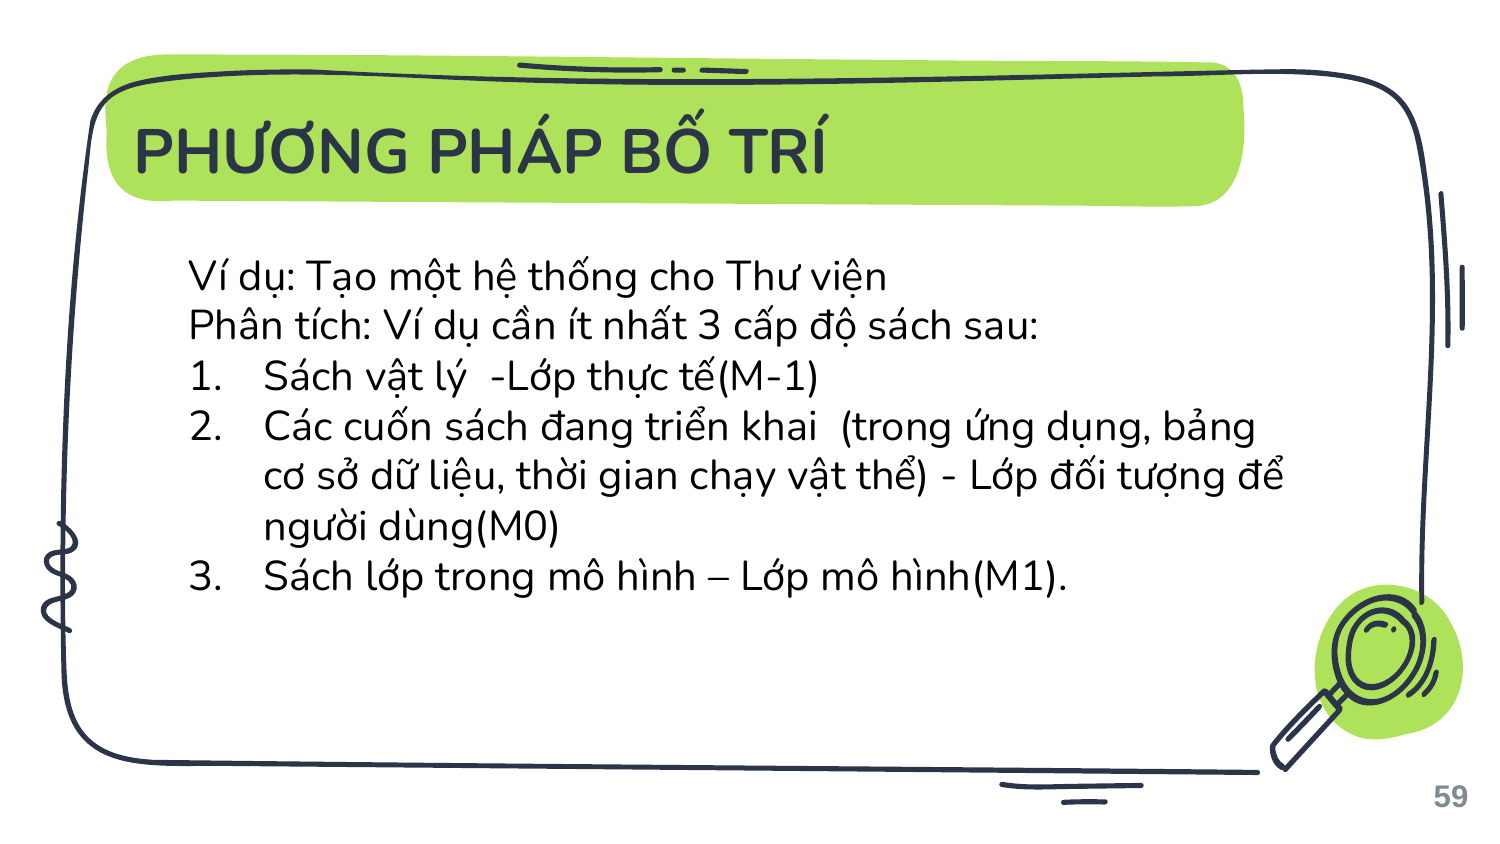

# PHƯƠNG PHÁP BỐ TRÍ
Ví dụ: Tạo một hệ thống cho Thư viện
Phân tích: Ví dụ cần ít nhất 3 cấp độ sách sau:
Sách vật lý  -Lớp thực tế(M-1)
Các cuốn sách đang triển khai  (trong ứng dụng, bảng cơ sở dữ liệu, thời gian chạy vật thể) - Lớp đối tượng để người dùng(M0)
Sách lớp trong mô hình – Lớp mô hình(M1).

59